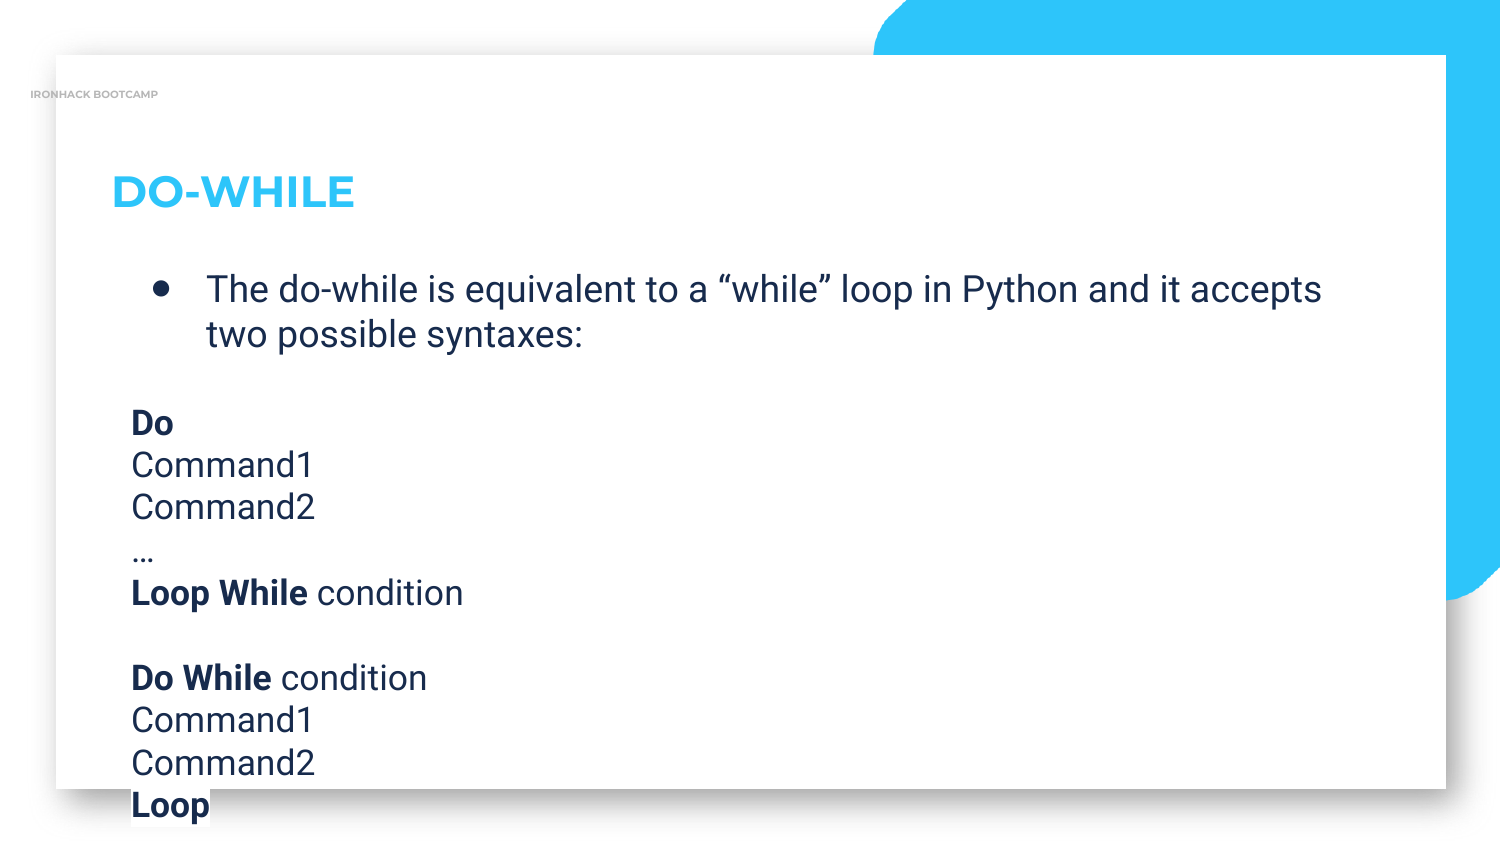

IRONHACK BOOTCAMP
DO-WHILE
The do-while is equivalent to a “while” loop in Python and it accepts two possible syntaxes:

Do
Command1
Command2
…
Loop While condition

Do While condition
Command1
Command2
Loop